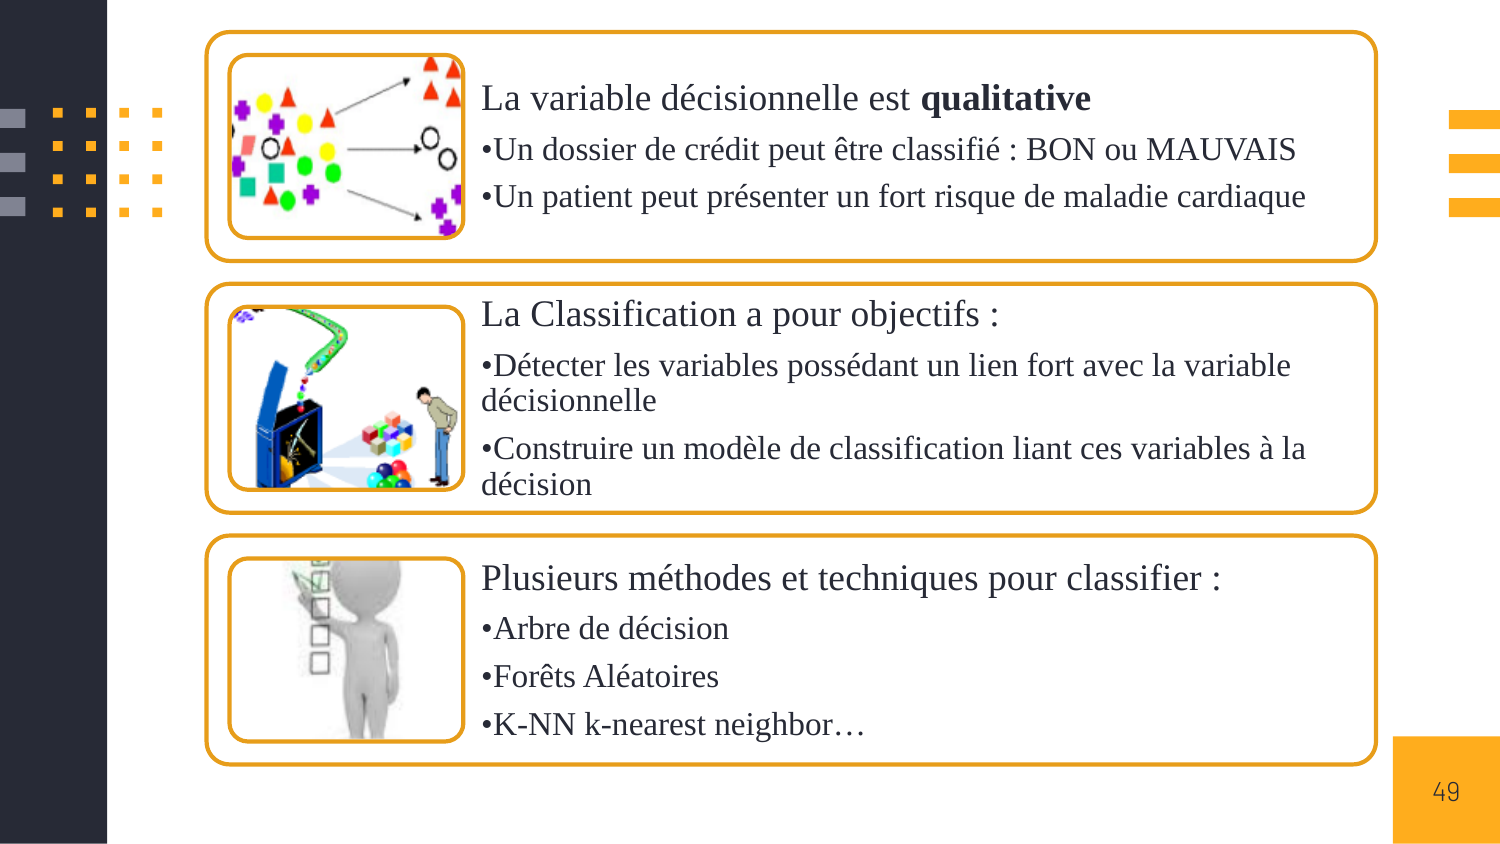

La variable décisionnelle est qualitative
•Un dossier de crédit peut être classifié : BON ou MAUVAIS
•Un patient peut présenter un fort risque de maladie cardiaque
La Classification a pour objectifs :
•Détecter les variables possédant un lien fort avec la variable décisionnelle
•Construire un modèle de classification liant ces variables à la décision
Plusieurs méthodes et techniques pour classifier :
•Arbre de décision
•Forêts Aléatoires
•K-NN k-nearest neighbor…
49